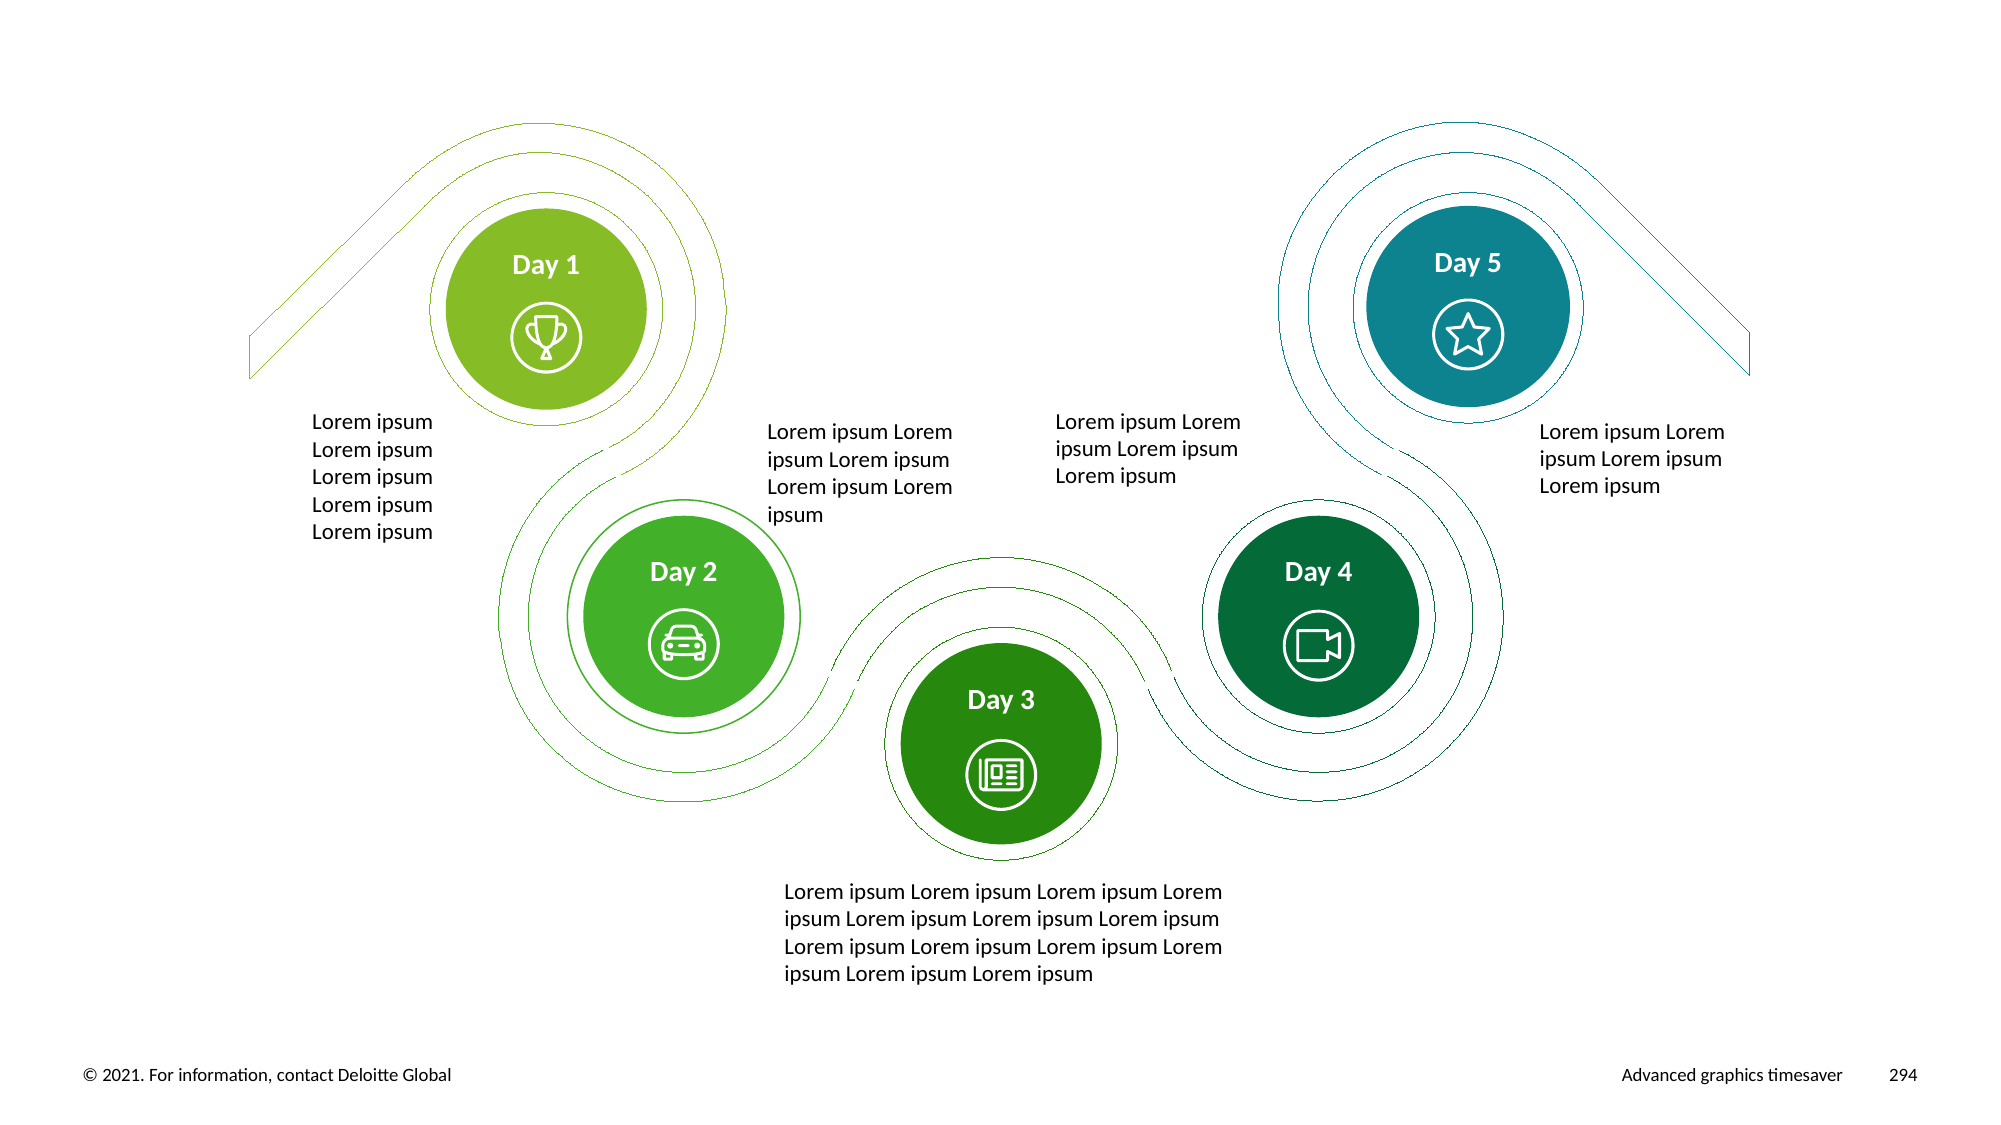

Day 5
Day 1

Lorem ipsum Lorem ipsum Lorem ipsum Lorem ipsum
Lorem ipsum Lorem ipsum Lorem ipsum Lorem ipsum Lorem ipsum
Lorem ipsum Lorem ipsum Lorem ipsum Lorem ipsum
Lorem ipsum Lorem ipsum Lorem ipsum Lorem ipsum Lorem ipsum

Day 2
Day 4

Day 3

Lorem ipsum Lorem ipsum Lorem ipsum Lorem ipsum Lorem ipsum Lorem ipsum Lorem ipsum Lorem ipsum Lorem ipsum Lorem ipsum Lorem ipsum Lorem ipsum Lorem ipsum